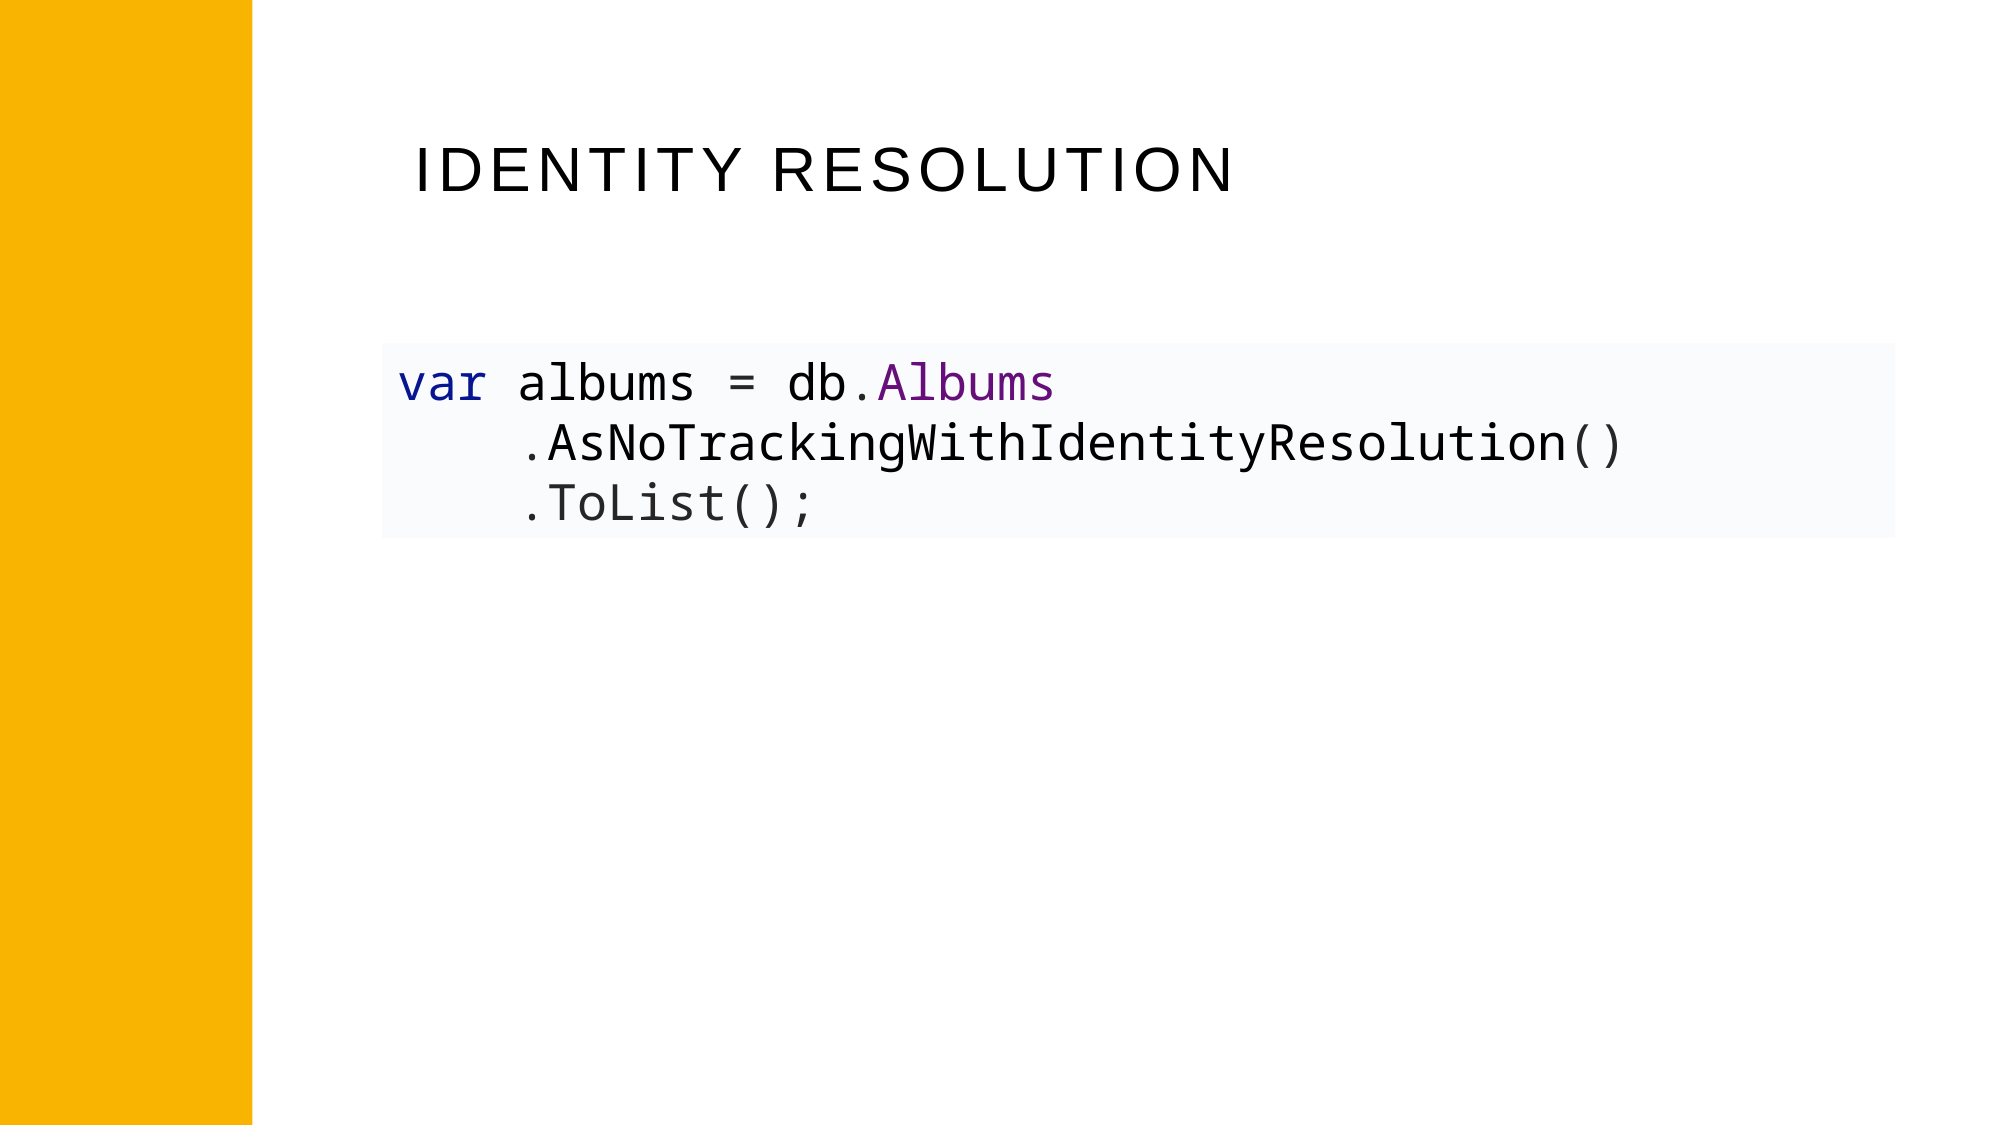

IDENTITY RESOLUTION
var albums = db.Albums
    .AsNoTrackingWithIdentityResolution()
    .ToList();